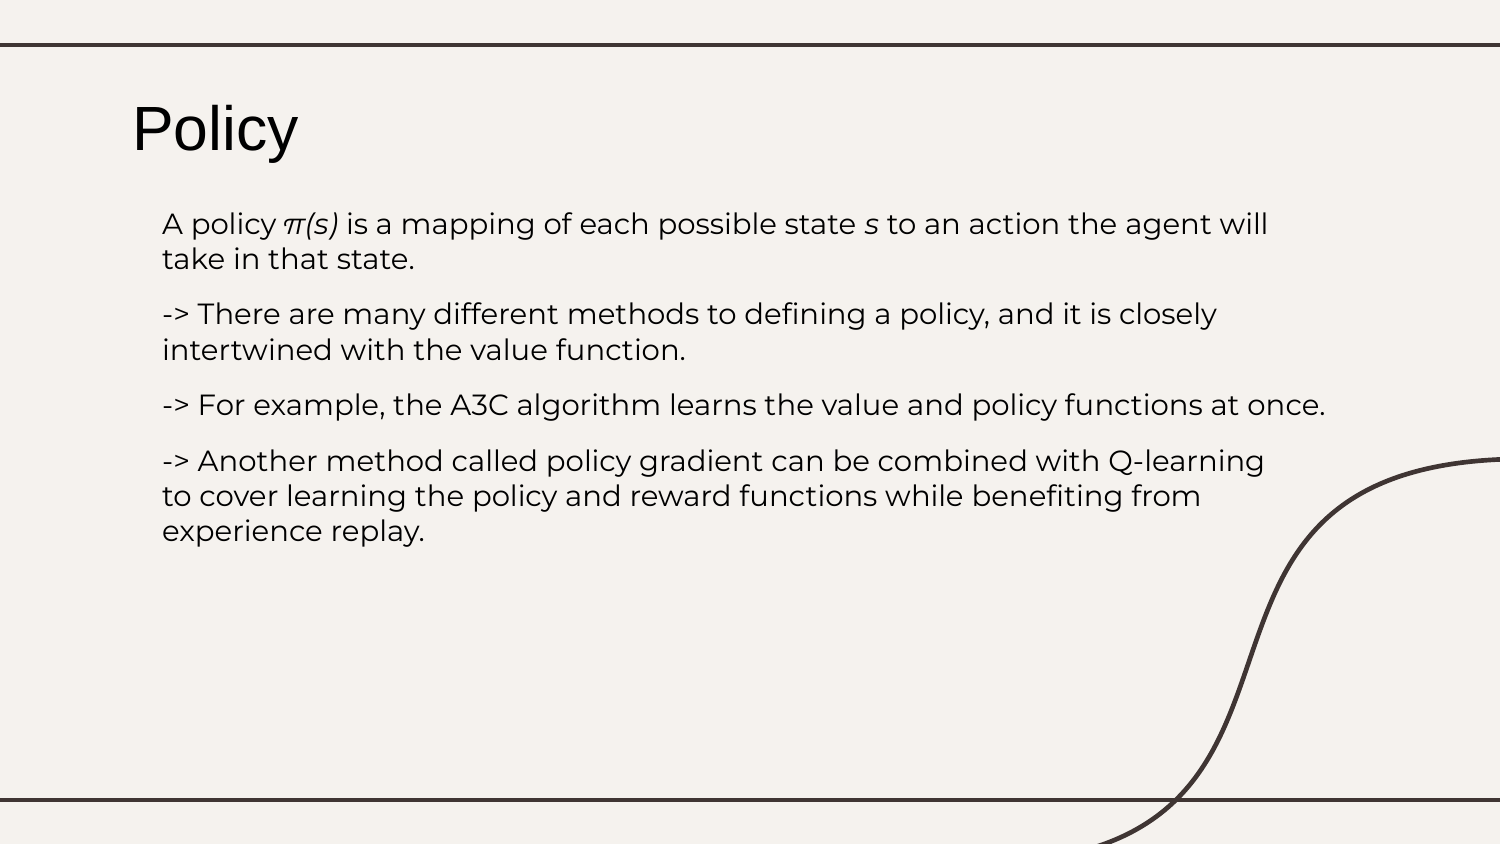

# Policy
A policy π(s) is a mapping of each possible state s to an action the agent will take in that state.
-> There are many different methods to defining a policy, and it is closely intertwined with the value function.
-> For example, the A3C algorithm learns the value and policy functions at once.
-> Another method called policy gradient can be combined with Q-learning
to cover learning the policy and reward functions while benefiting from experience replay.